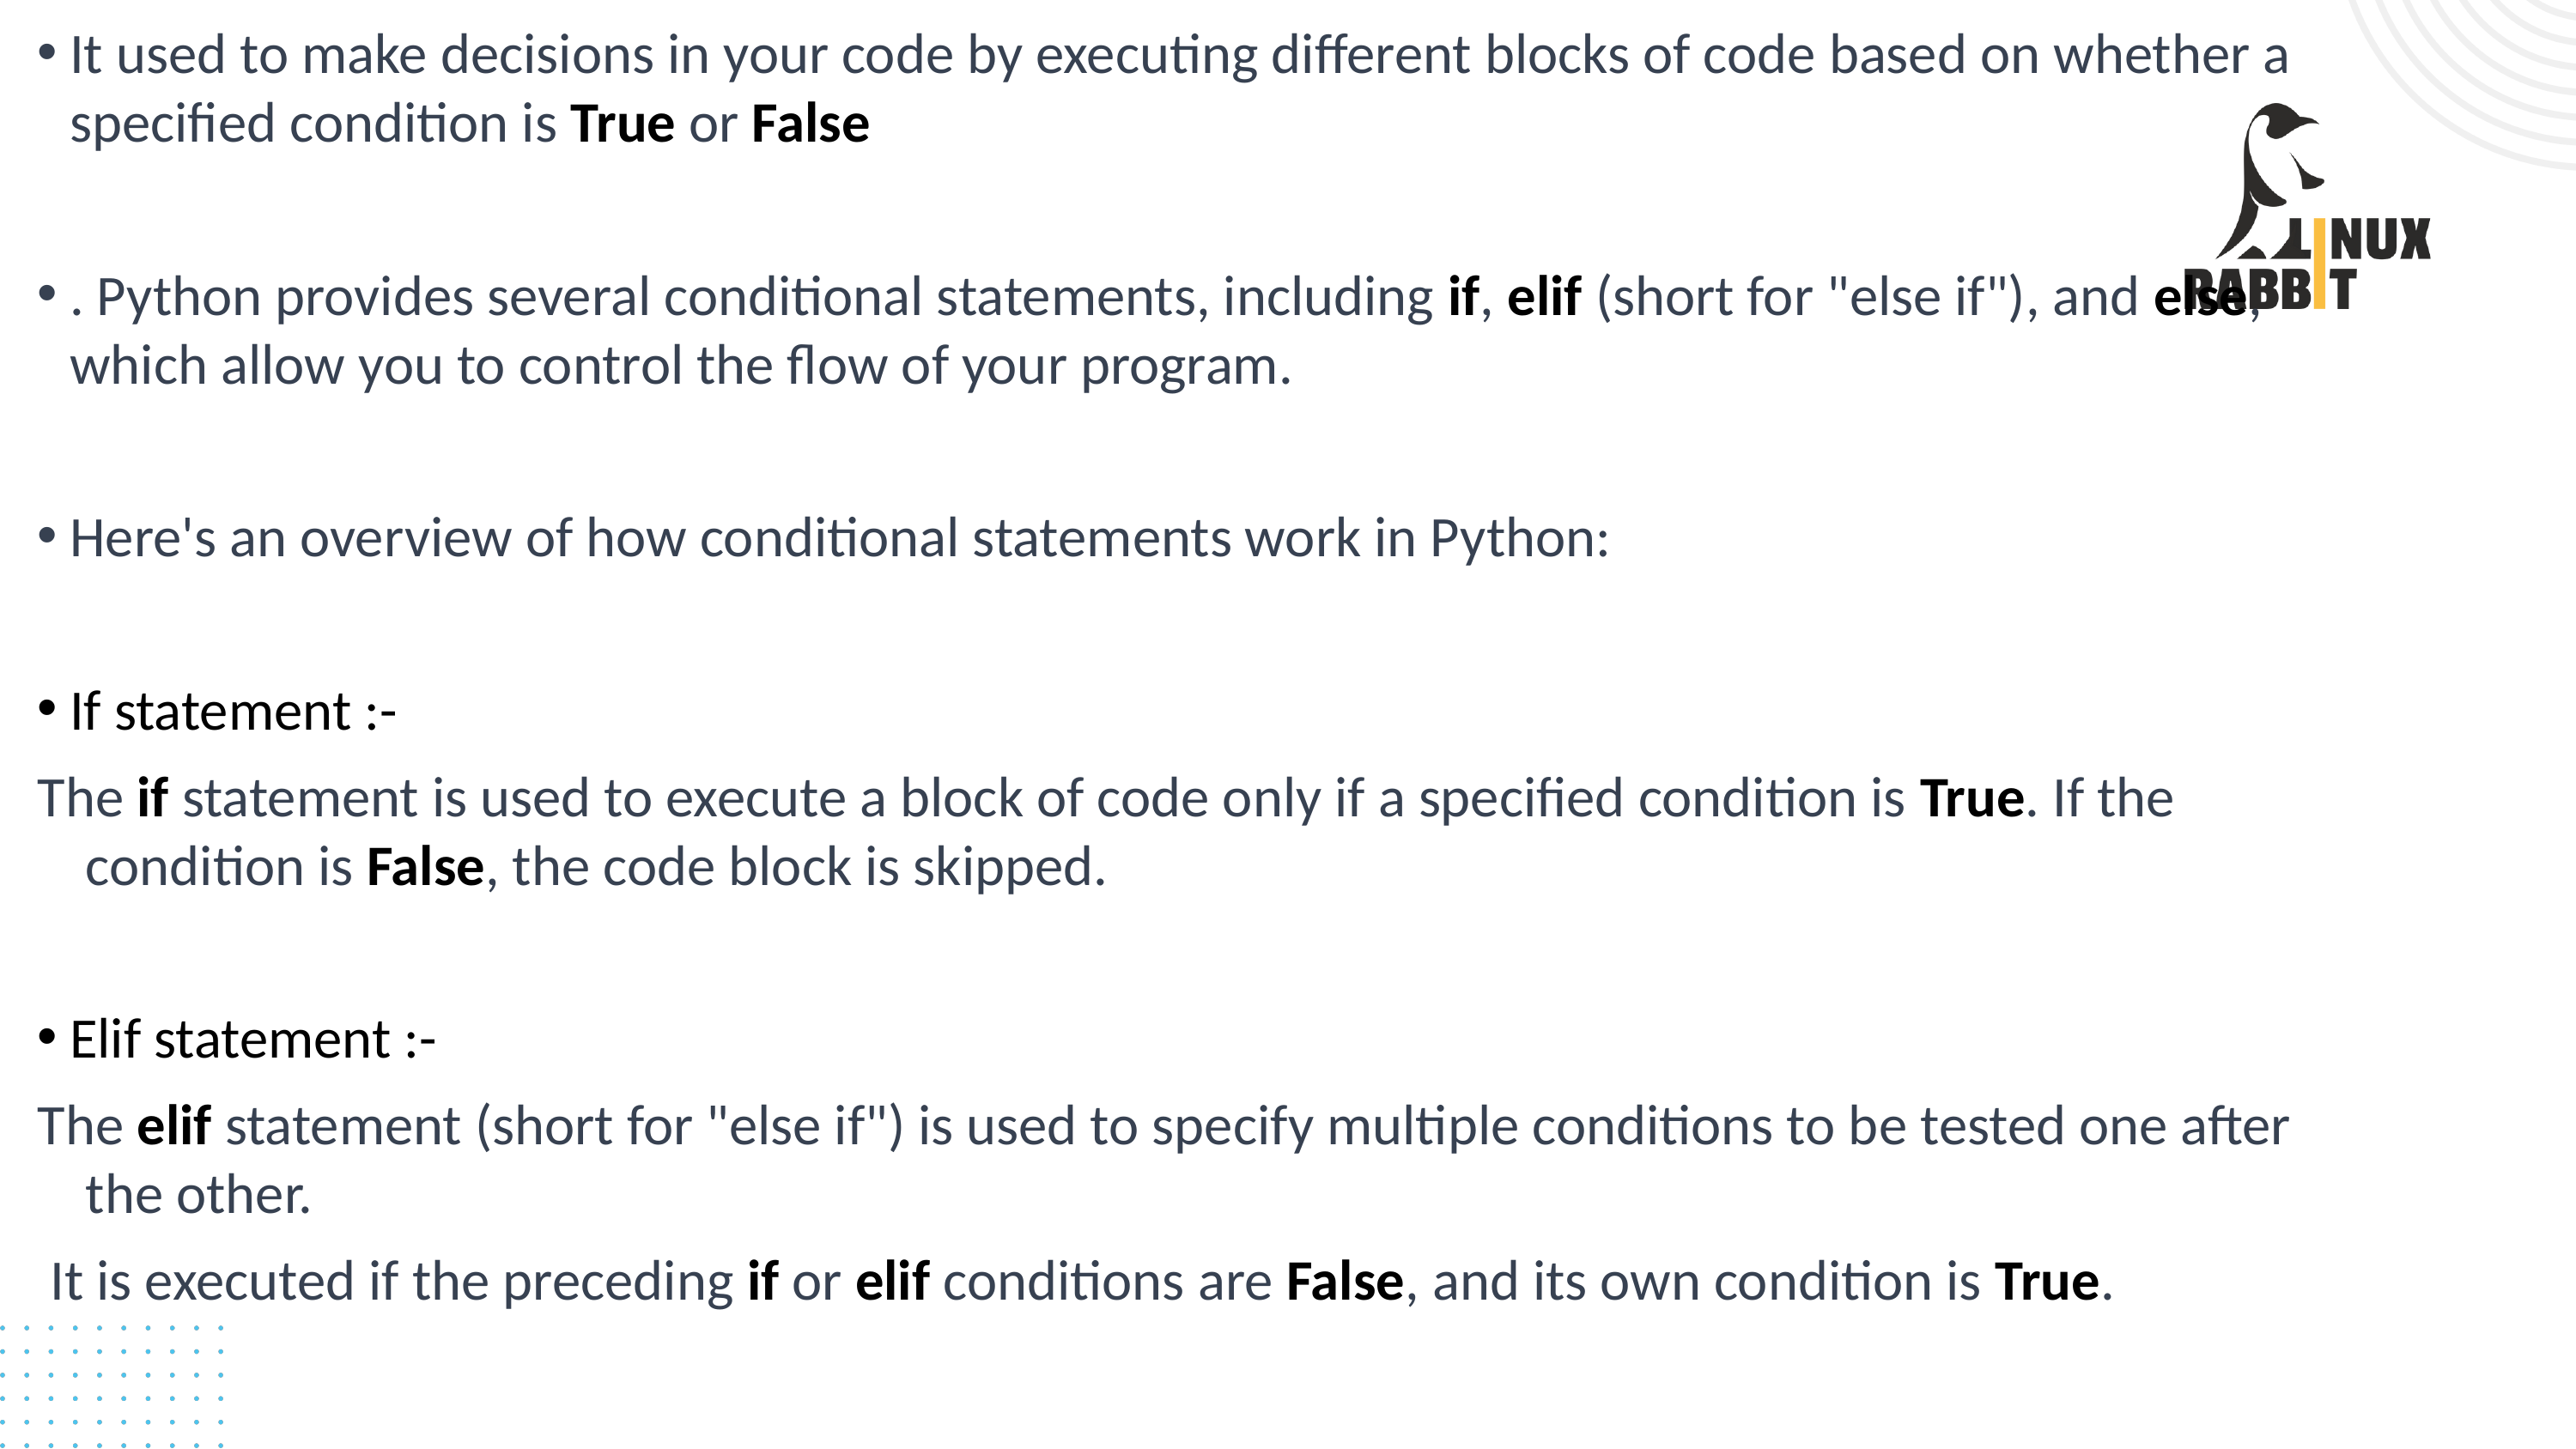

# It used to make decisions in your code by executing different blocks of code based on whether a specified condition is True or False

. Python provides several conditional statements, including if, elif (short for "else if"), and else, which allow you to control the flow of your program.

Here's an overview of how conditional statements work in Python:

If statement :-
The if statement is used to execute a block of code only if a specified condition is True. If the condition is False, the code block is skipped.

Elif statement :-
The elif statement (short for "else if") is used to specify multiple conditions to be tested one after the other.
 It is executed if the preceding if or elif conditions are False, and its own condition is True.

.